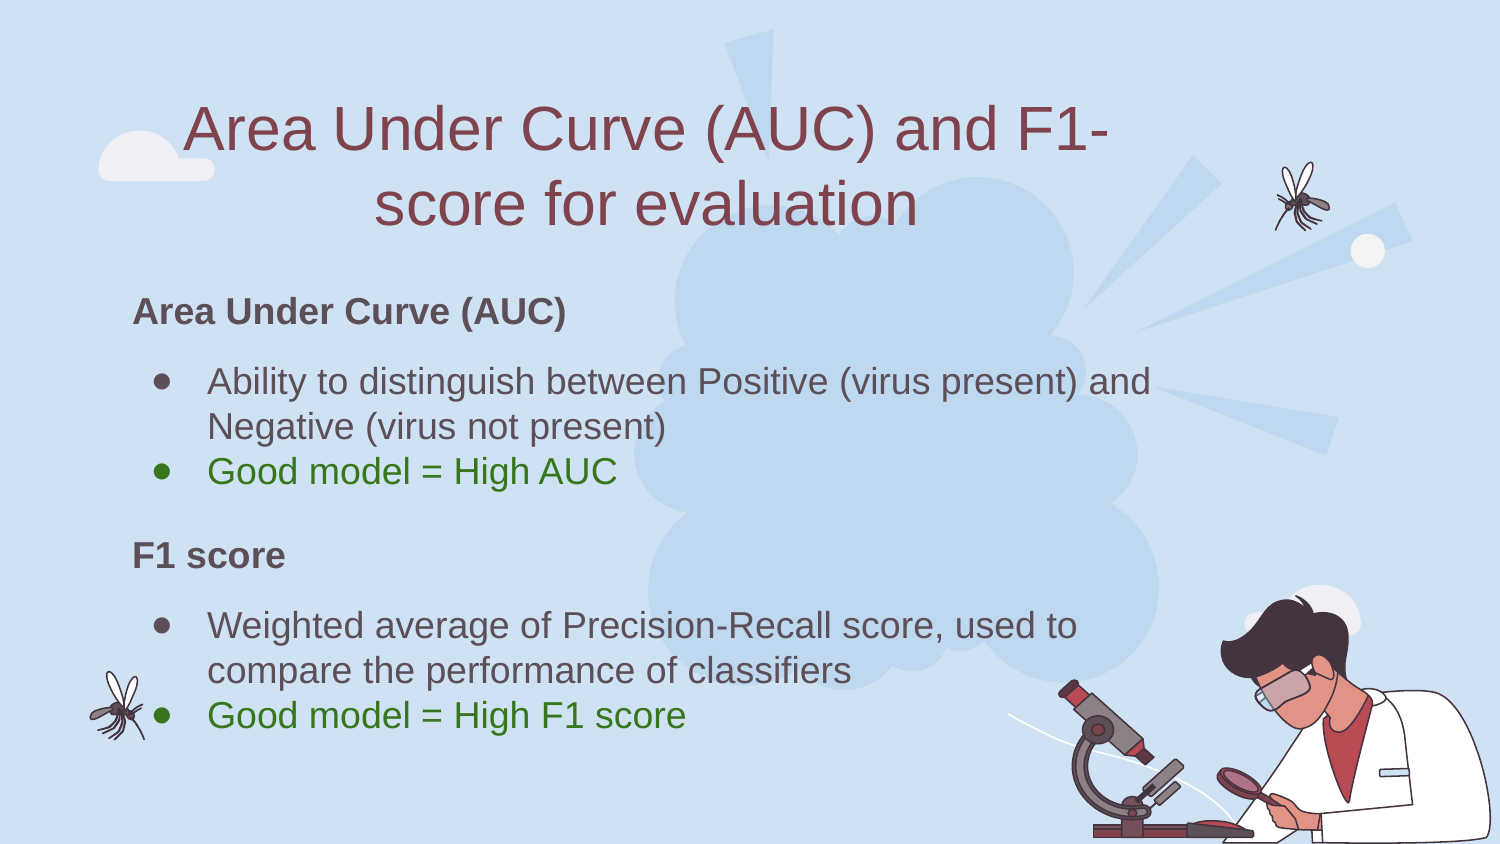

# Area Under Curve (AUC) and F1-score for evaluation

Area Under Curve (AUC)
Ability to distinguish between Positive (virus present) and Negative (virus not present)
Good model = High AUC
F1 score
Weighted average of Precision-Recall score, used to compare the performance of classifiers
Good model = High F1 score